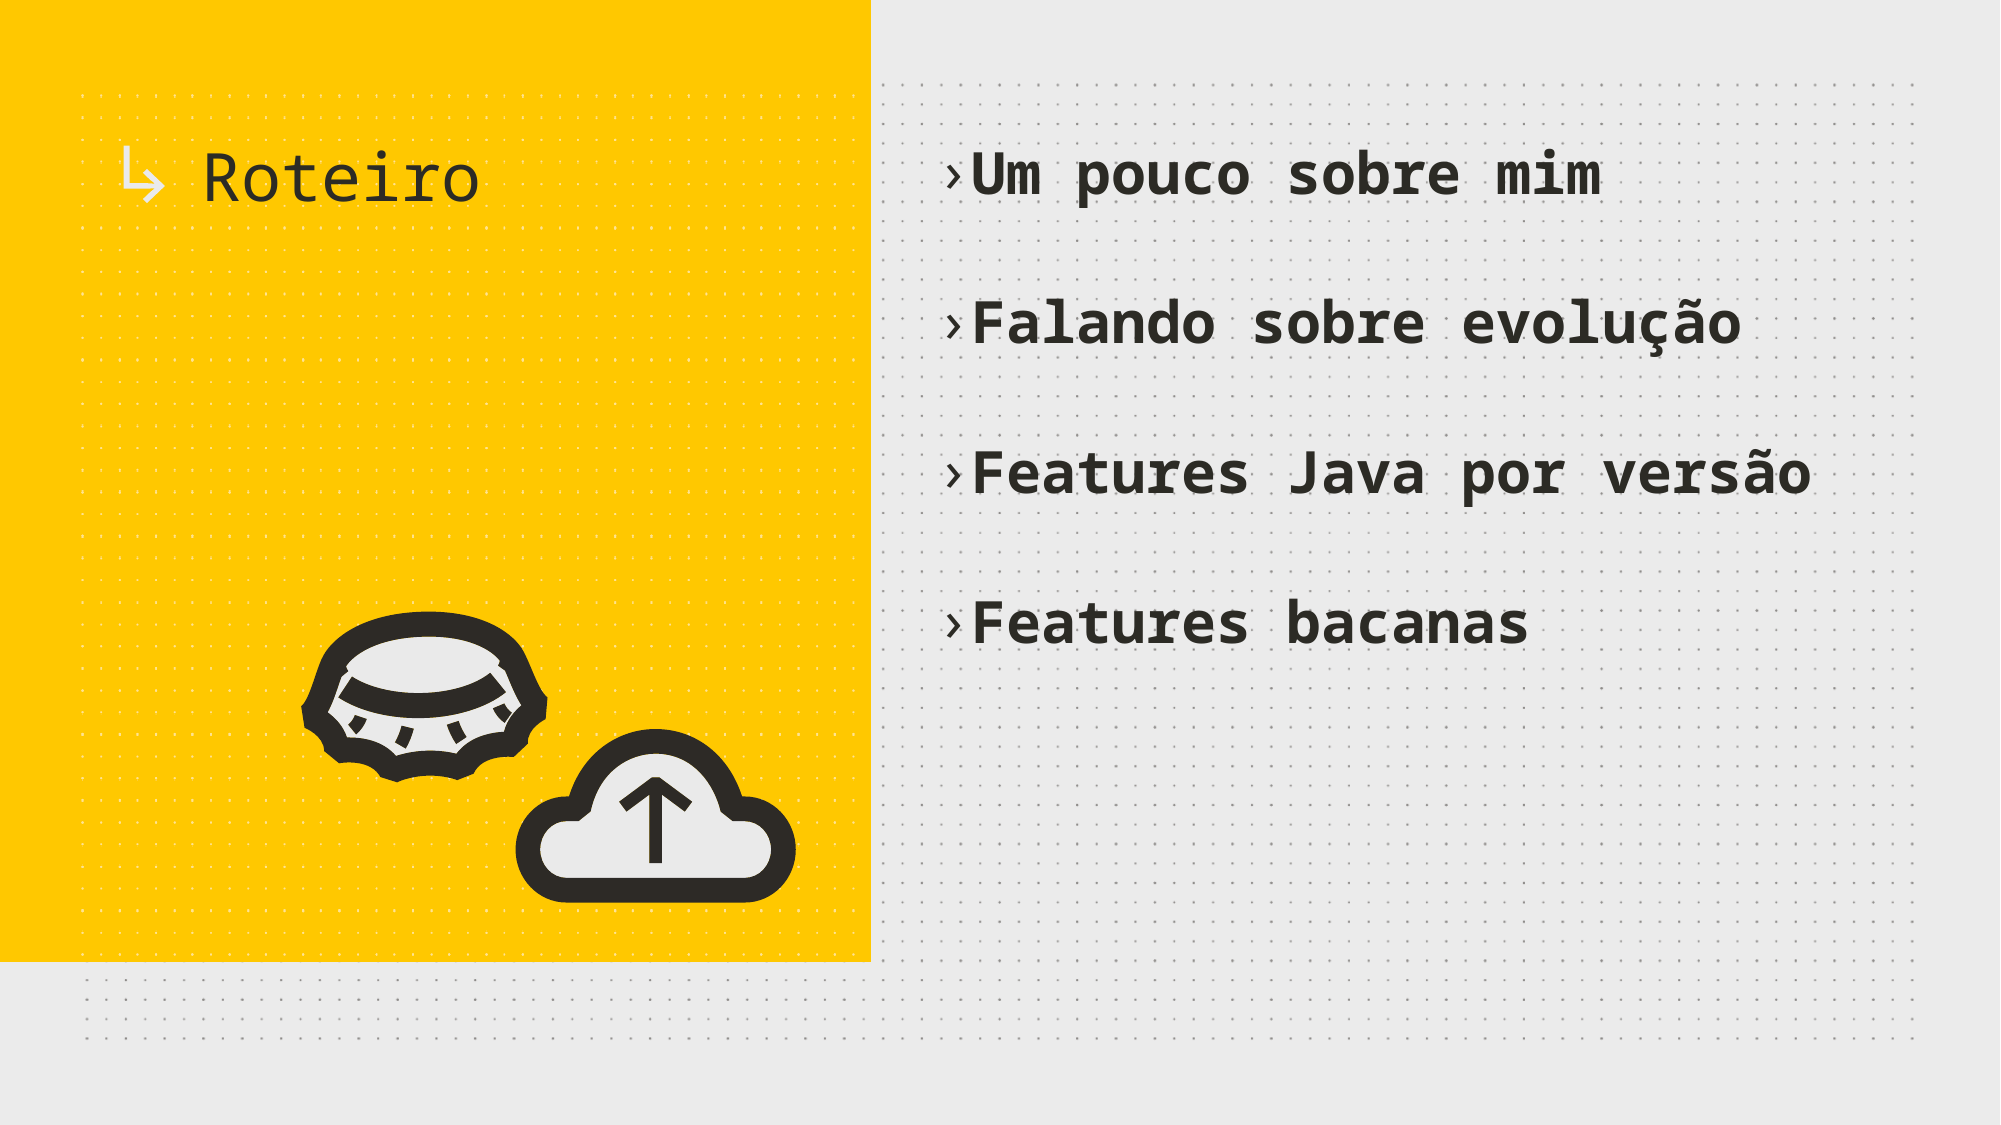

Roteiro

Um pouco sobre mim

Falando sobre evolução

Features Java por versão

Features bacanas